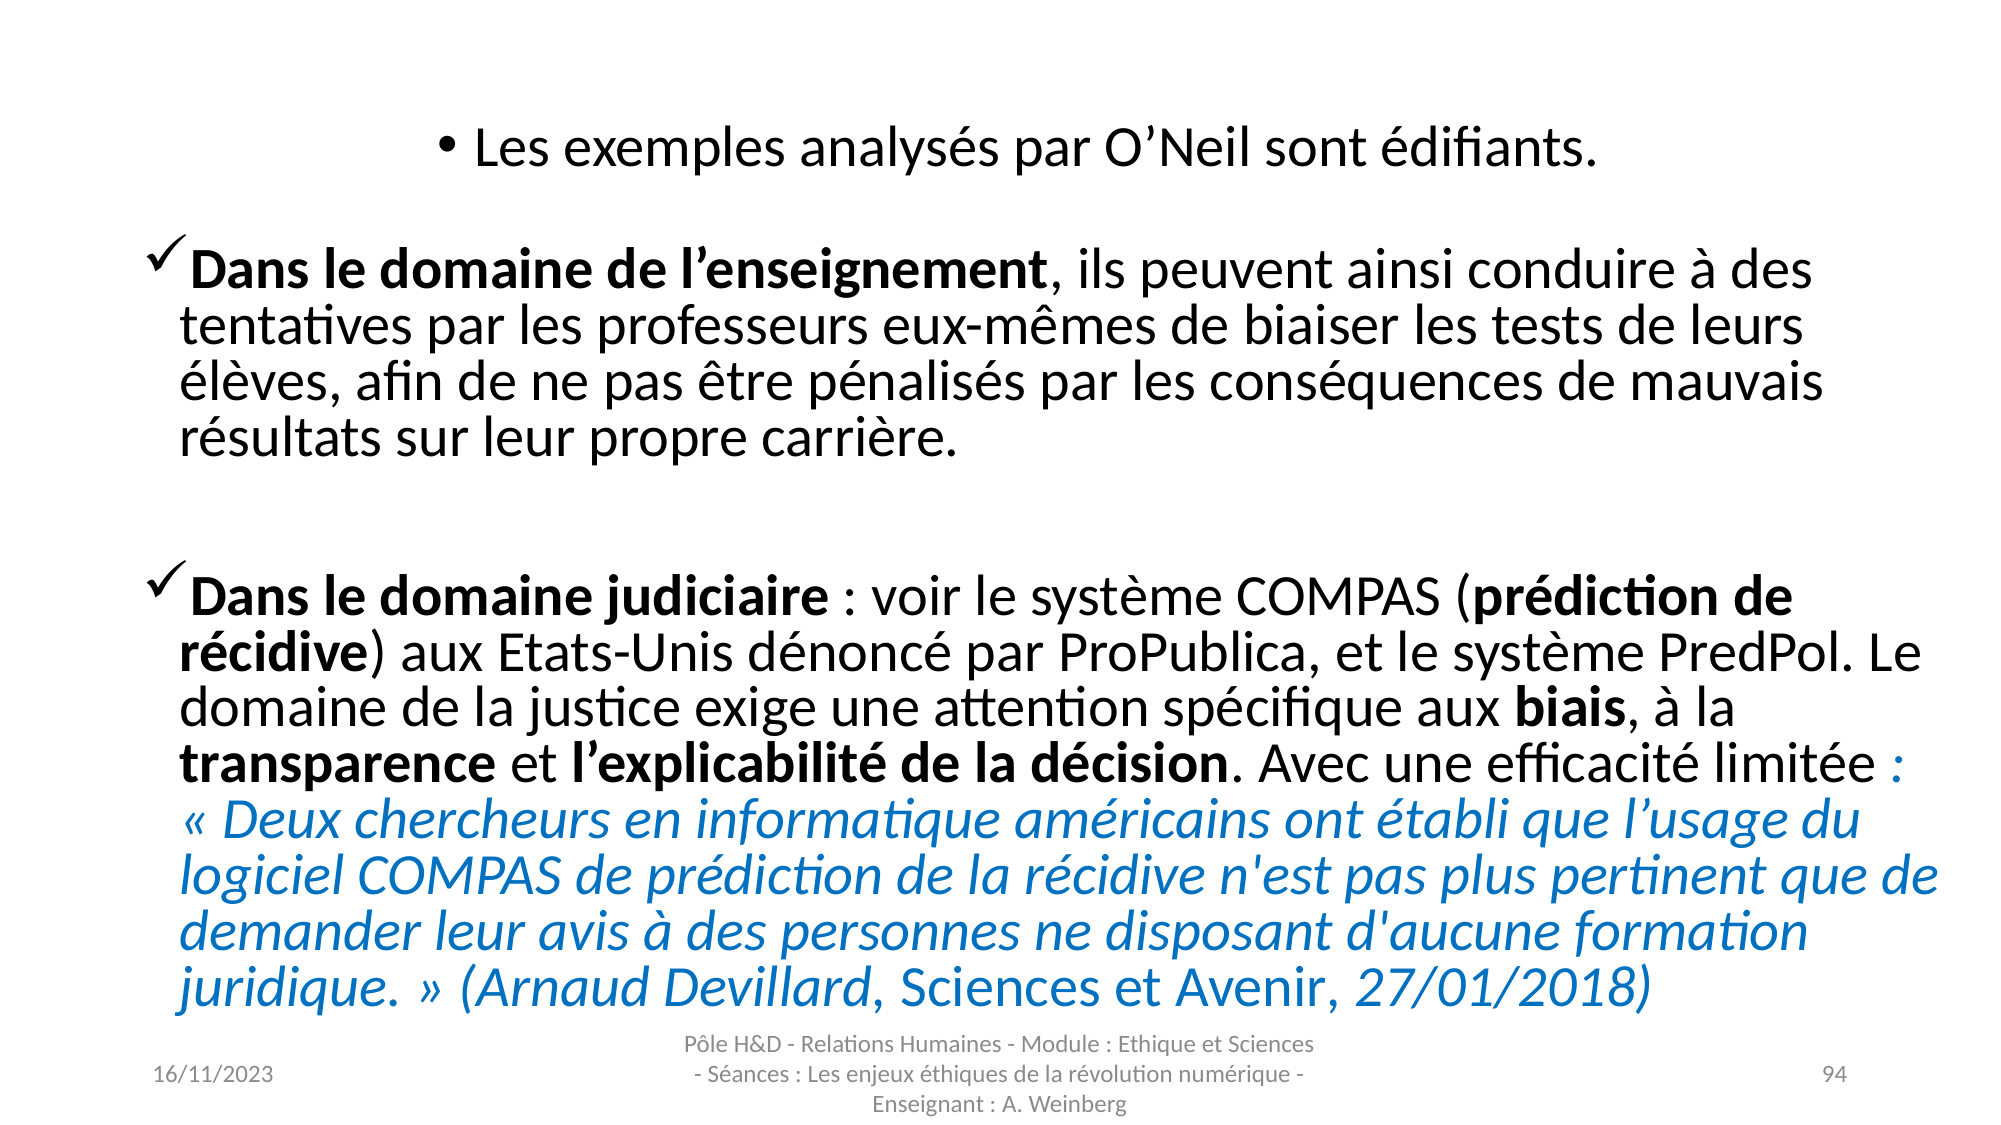

Les exemples analysés par O’Neil sont édifiants.

Dans le domaine de l’enseignement, ils peuvent ainsi conduire à des tentatives par les professeurs eux-mêmes de biaiser les tests de leurs élèves, afin de ne pas être pénalisés par les conséquences de mauvais résultats sur leur propre carrière.

Dans le domaine judiciaire : voir le système COMPAS (prédiction de récidive) aux Etats-Unis dénoncé par ProPublica, et le système PredPol. Le domaine de la justice exige une attention spécifique aux biais, à la transparence et l’explicabilité de la décision. Avec une efficacité limitée : « Deux chercheurs en informatique américains ont établi que l’usage du logiciel COMPAS de prédiction de la récidive n'est pas plus pertinent que de demander leur avis à des personnes ne disposant d'aucune formation juridique. » (Arnaud Devillard, Sciences et Avenir, 27/01/2018)

16/11/2023
Pôle H&D - Relations Humaines - Module : Ethique et Sciences - Séances : Les enjeux éthiques de la révolution numérique - Enseignant : A. Weinberg
94